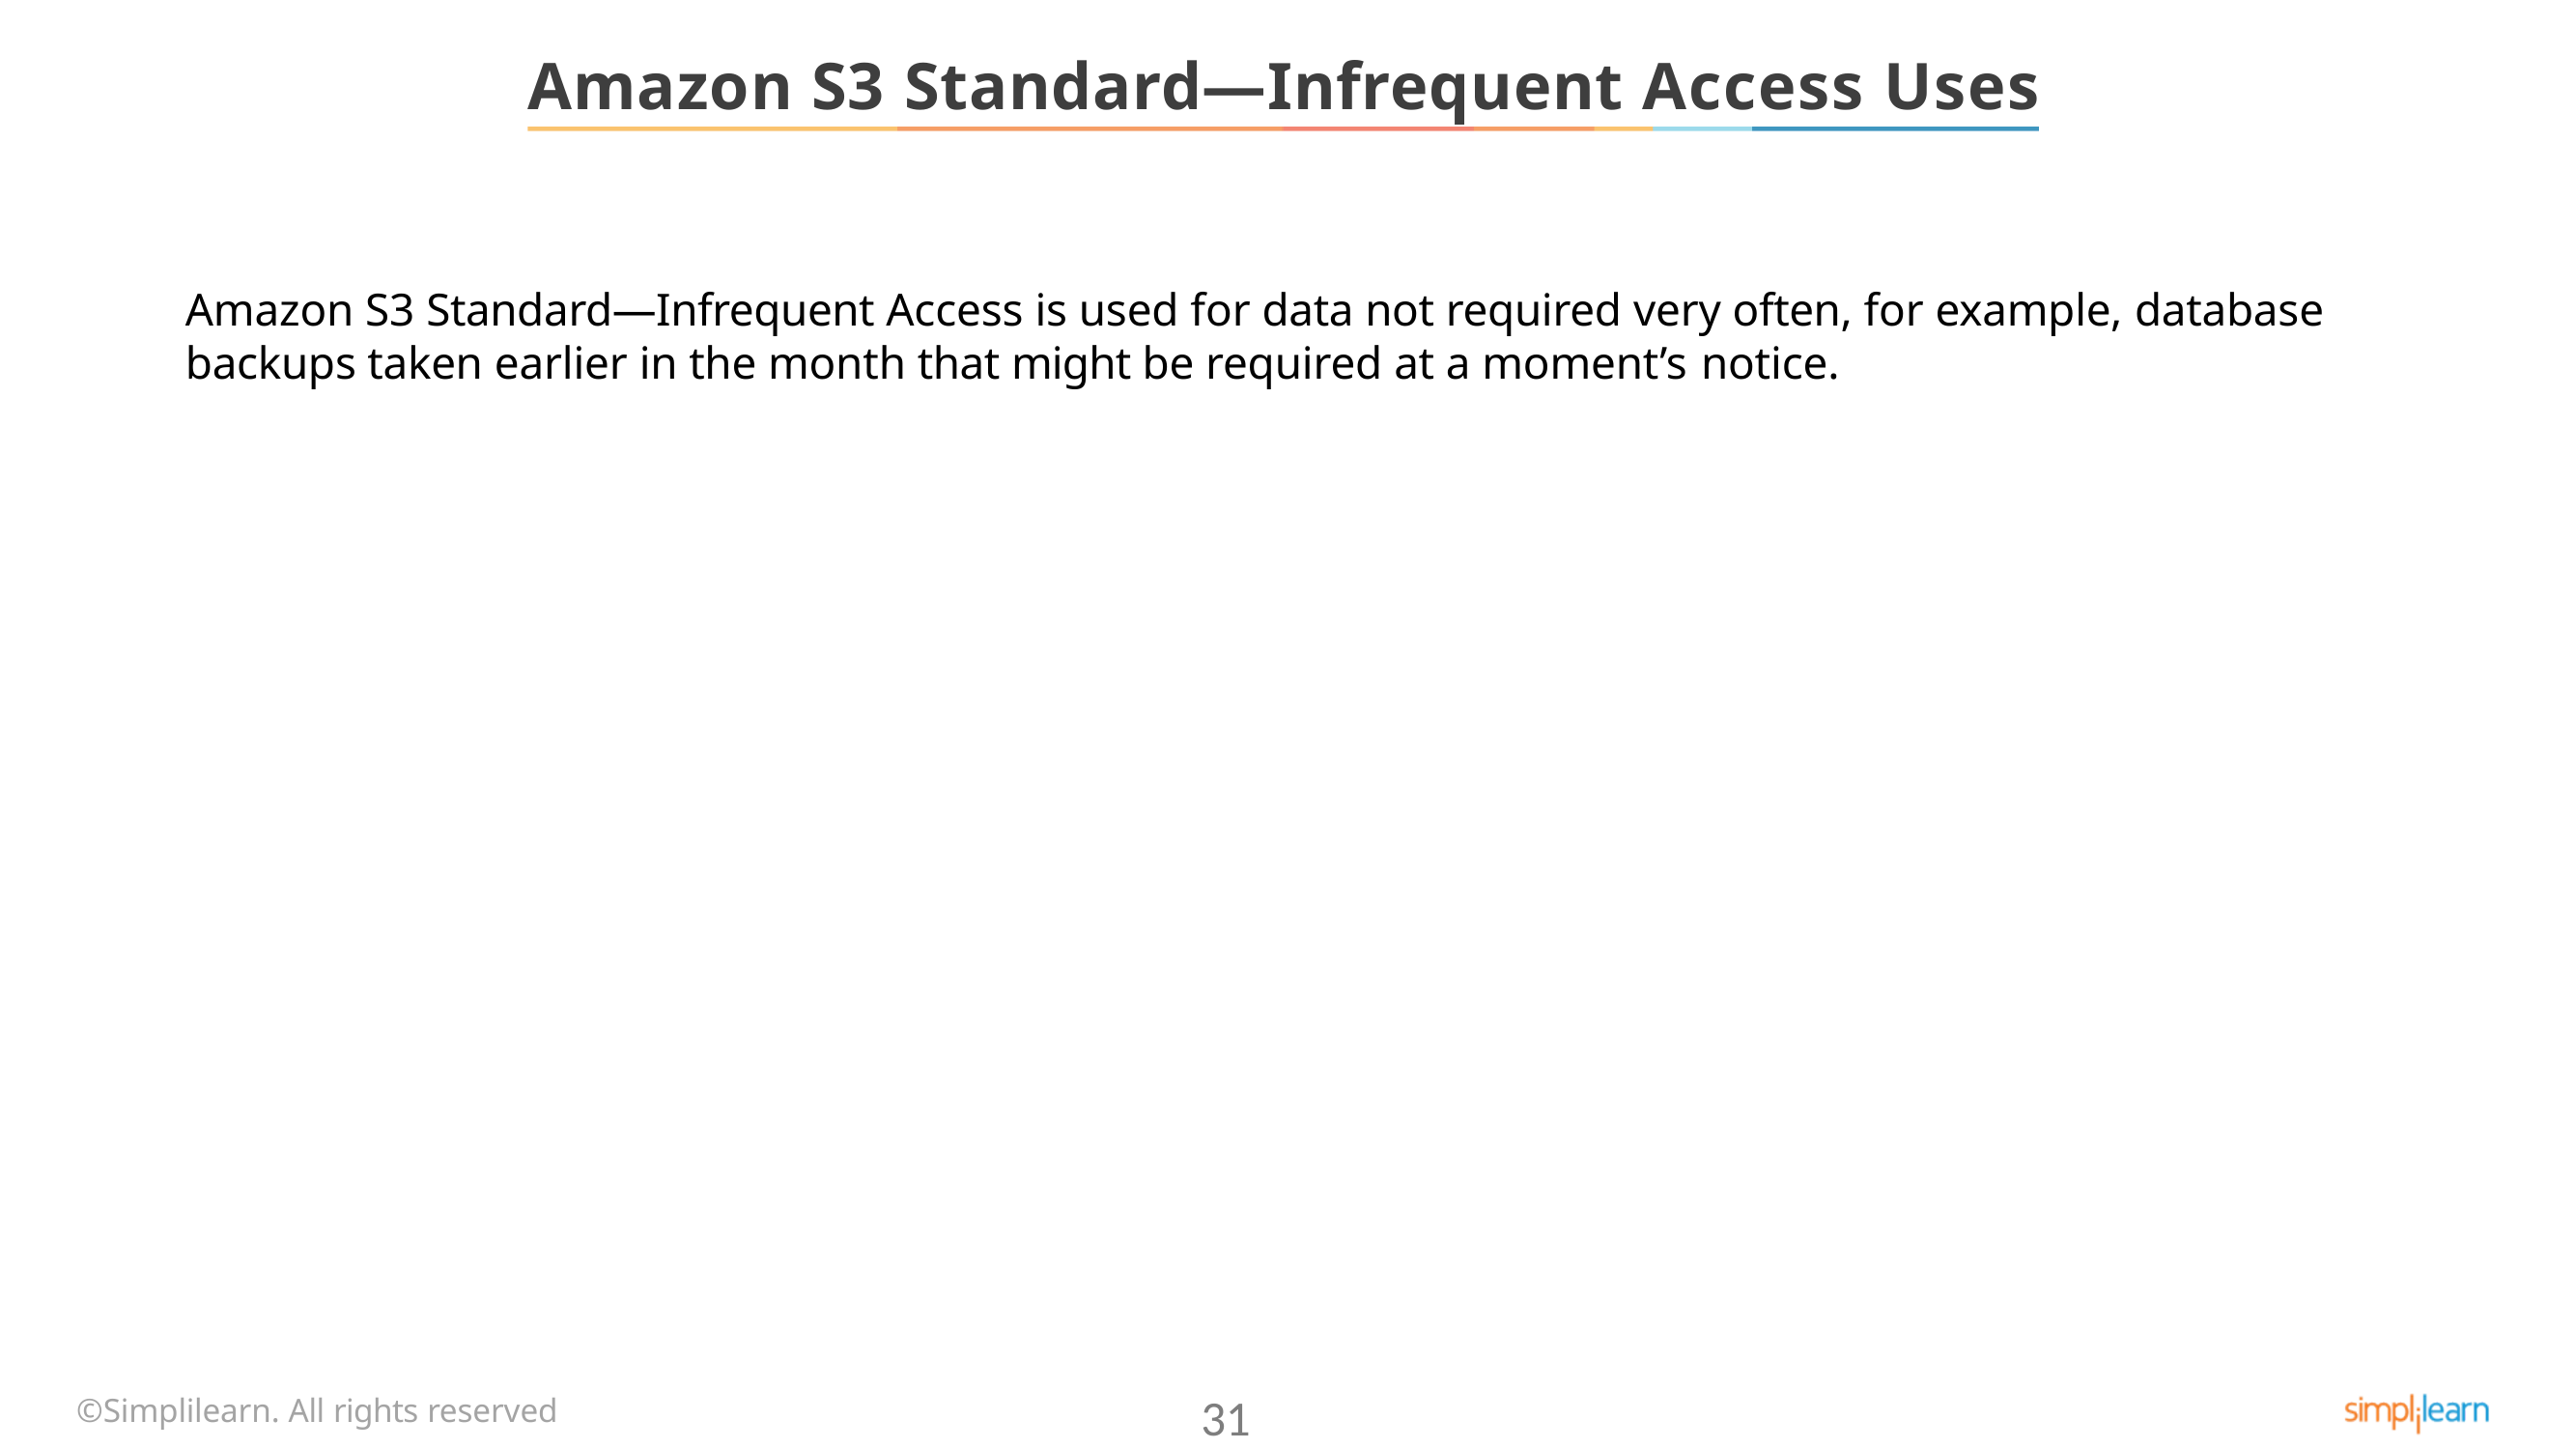

# Amazon S3 Standard—Infrequent Access Uses

Amazon S3 Standard—Infrequent Access is used for data not required very often, for example, database
backups taken earlier in the month that might be required at a moment’s notice.
©Simplilearn. All rights reserved
31